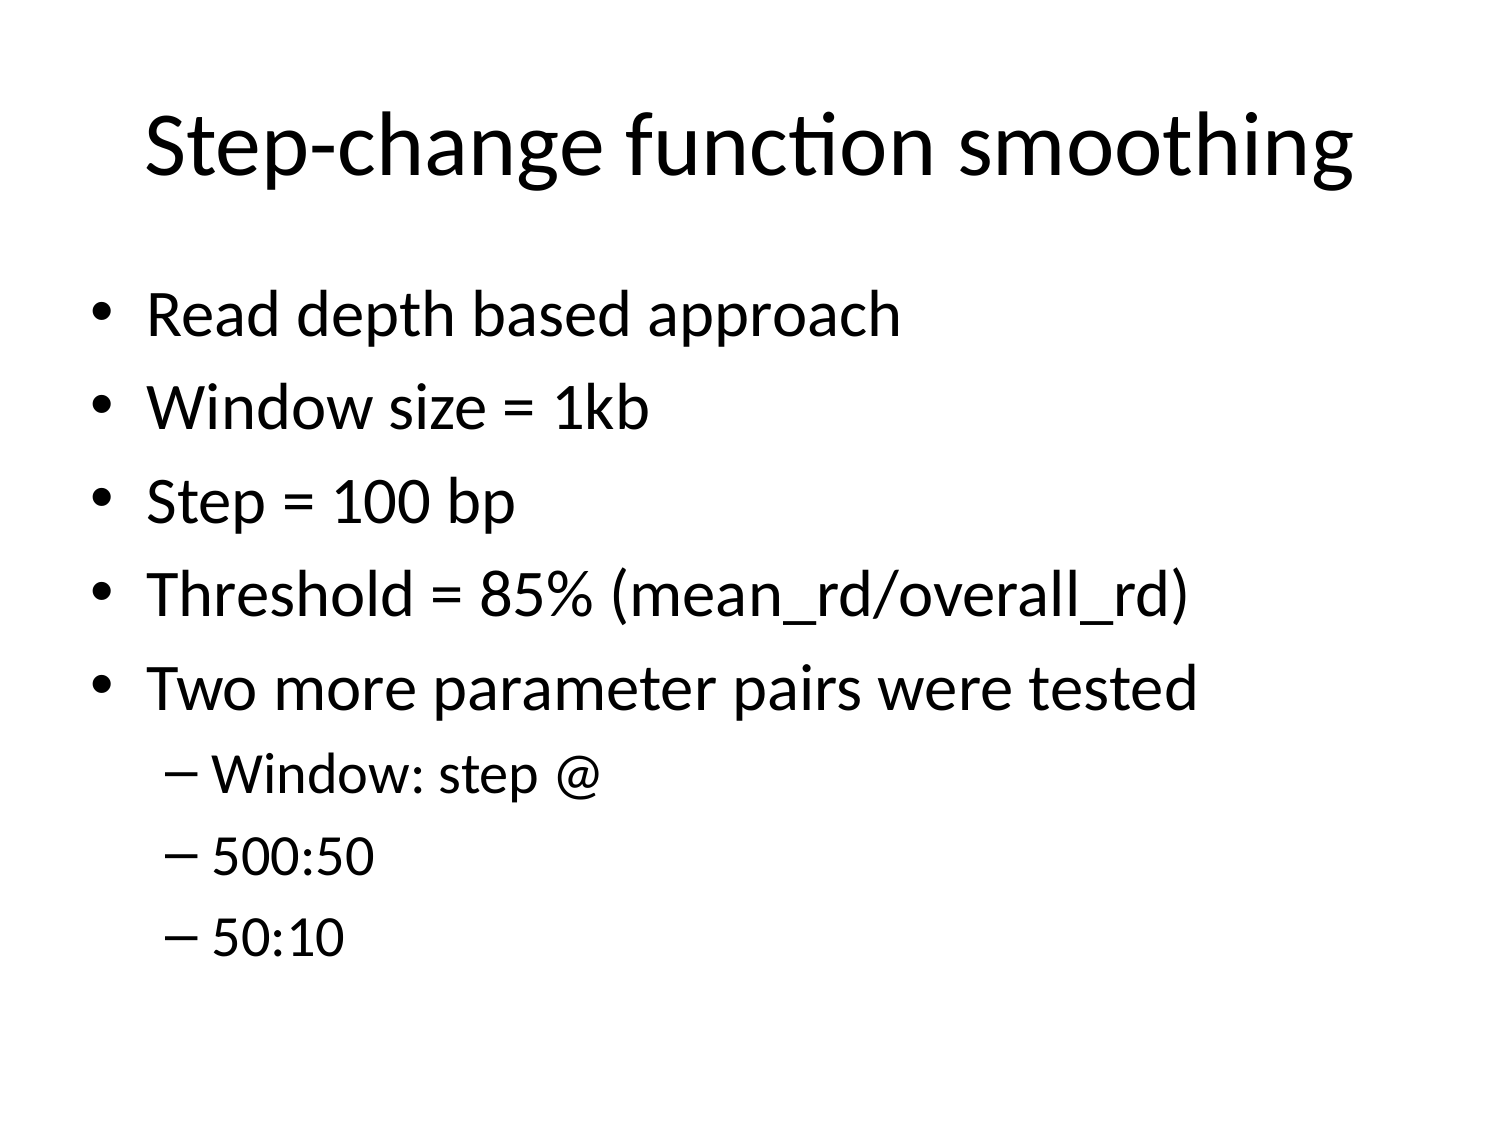

# Step-change function smoothing
Read depth based approach
Window size = 1kb
Step = 100 bp
Threshold = 85% (mean_rd/overall_rd)
Two more parameter pairs were tested
Window: step @
500:50
50:10